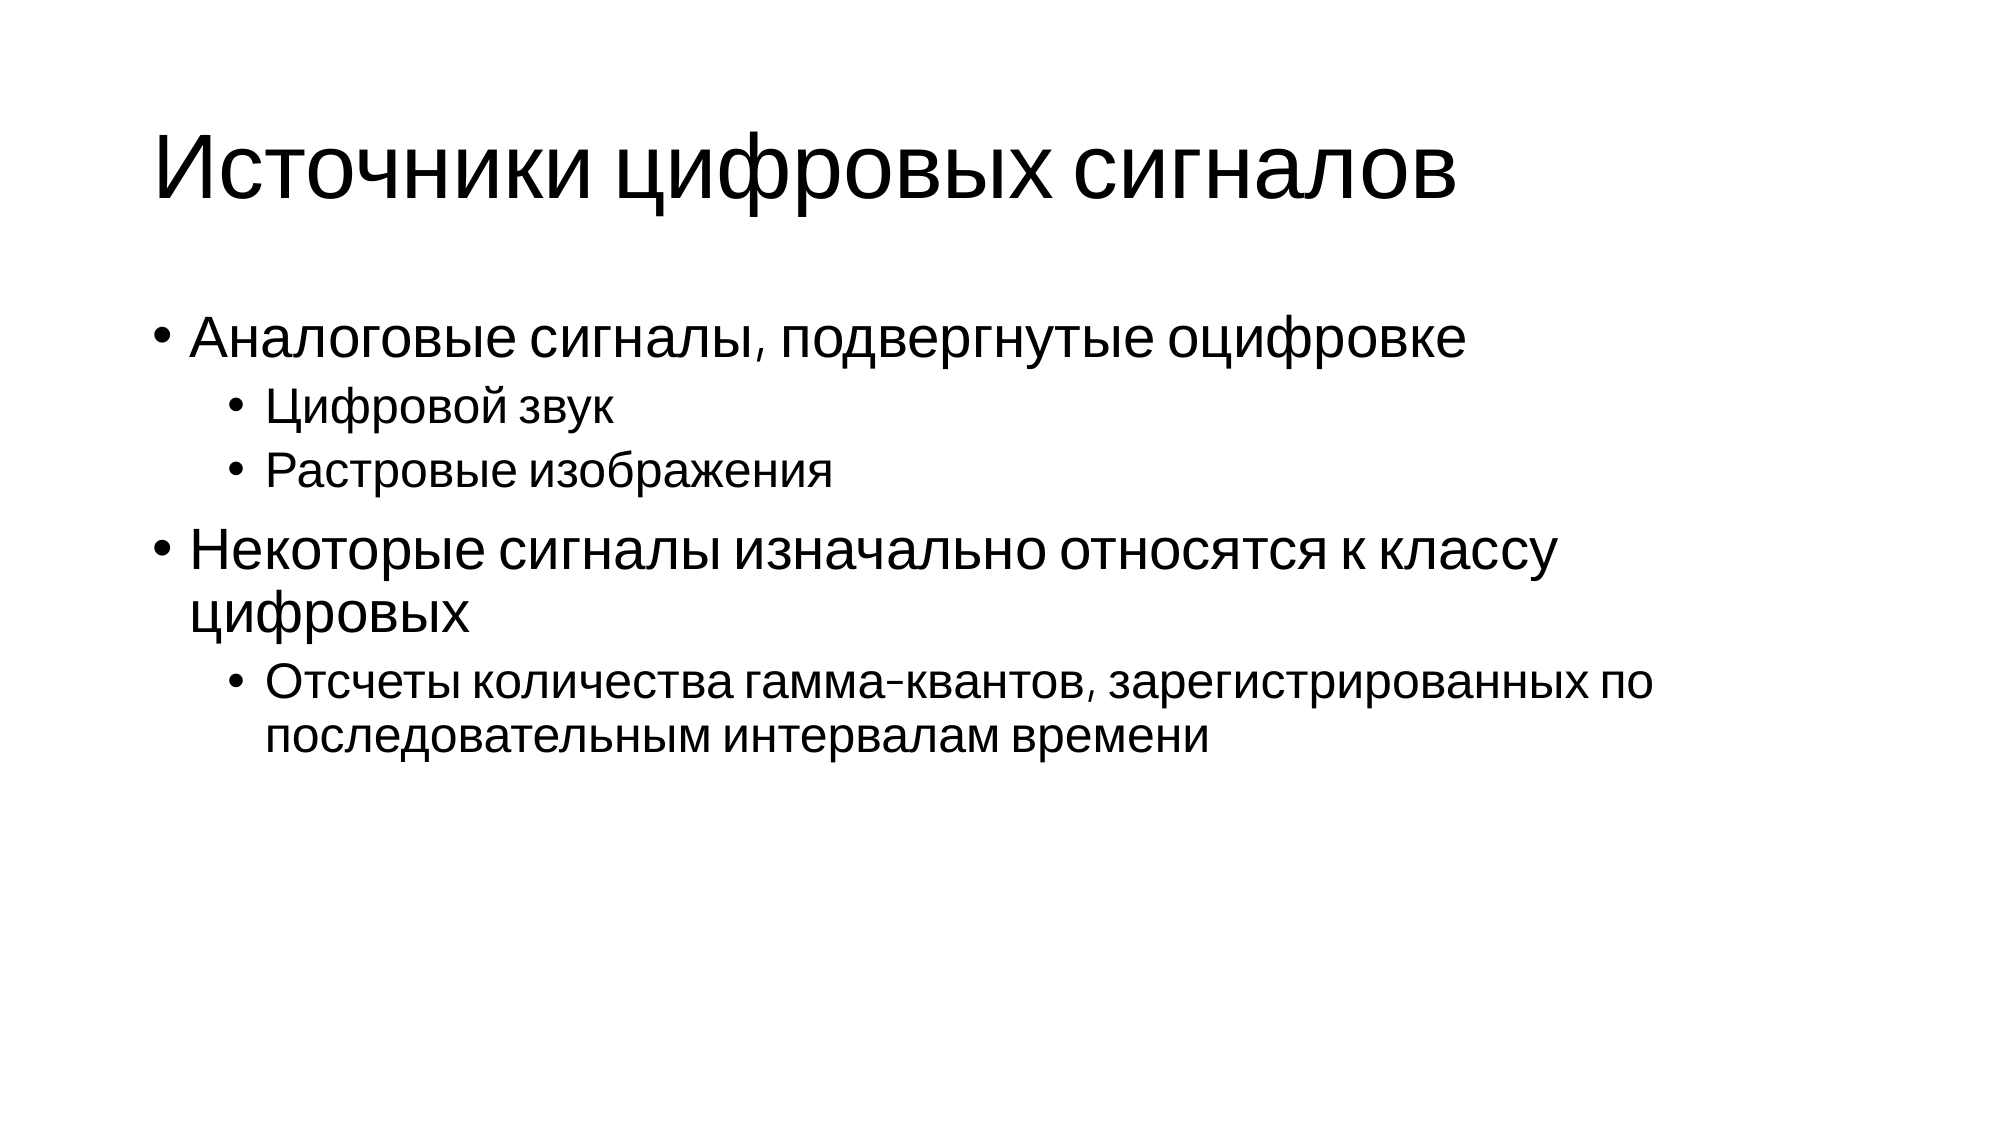

# Источники цифровых сигналов
Аналоговые сигналы, подвергнутые оцифровке
Цифровой звук
Растровые изображения
Некоторые сигналы изначально относятся к классу цифровых
Отсчеты количества гамма-квантов, зарегистрированных по последовательным интервалам времени